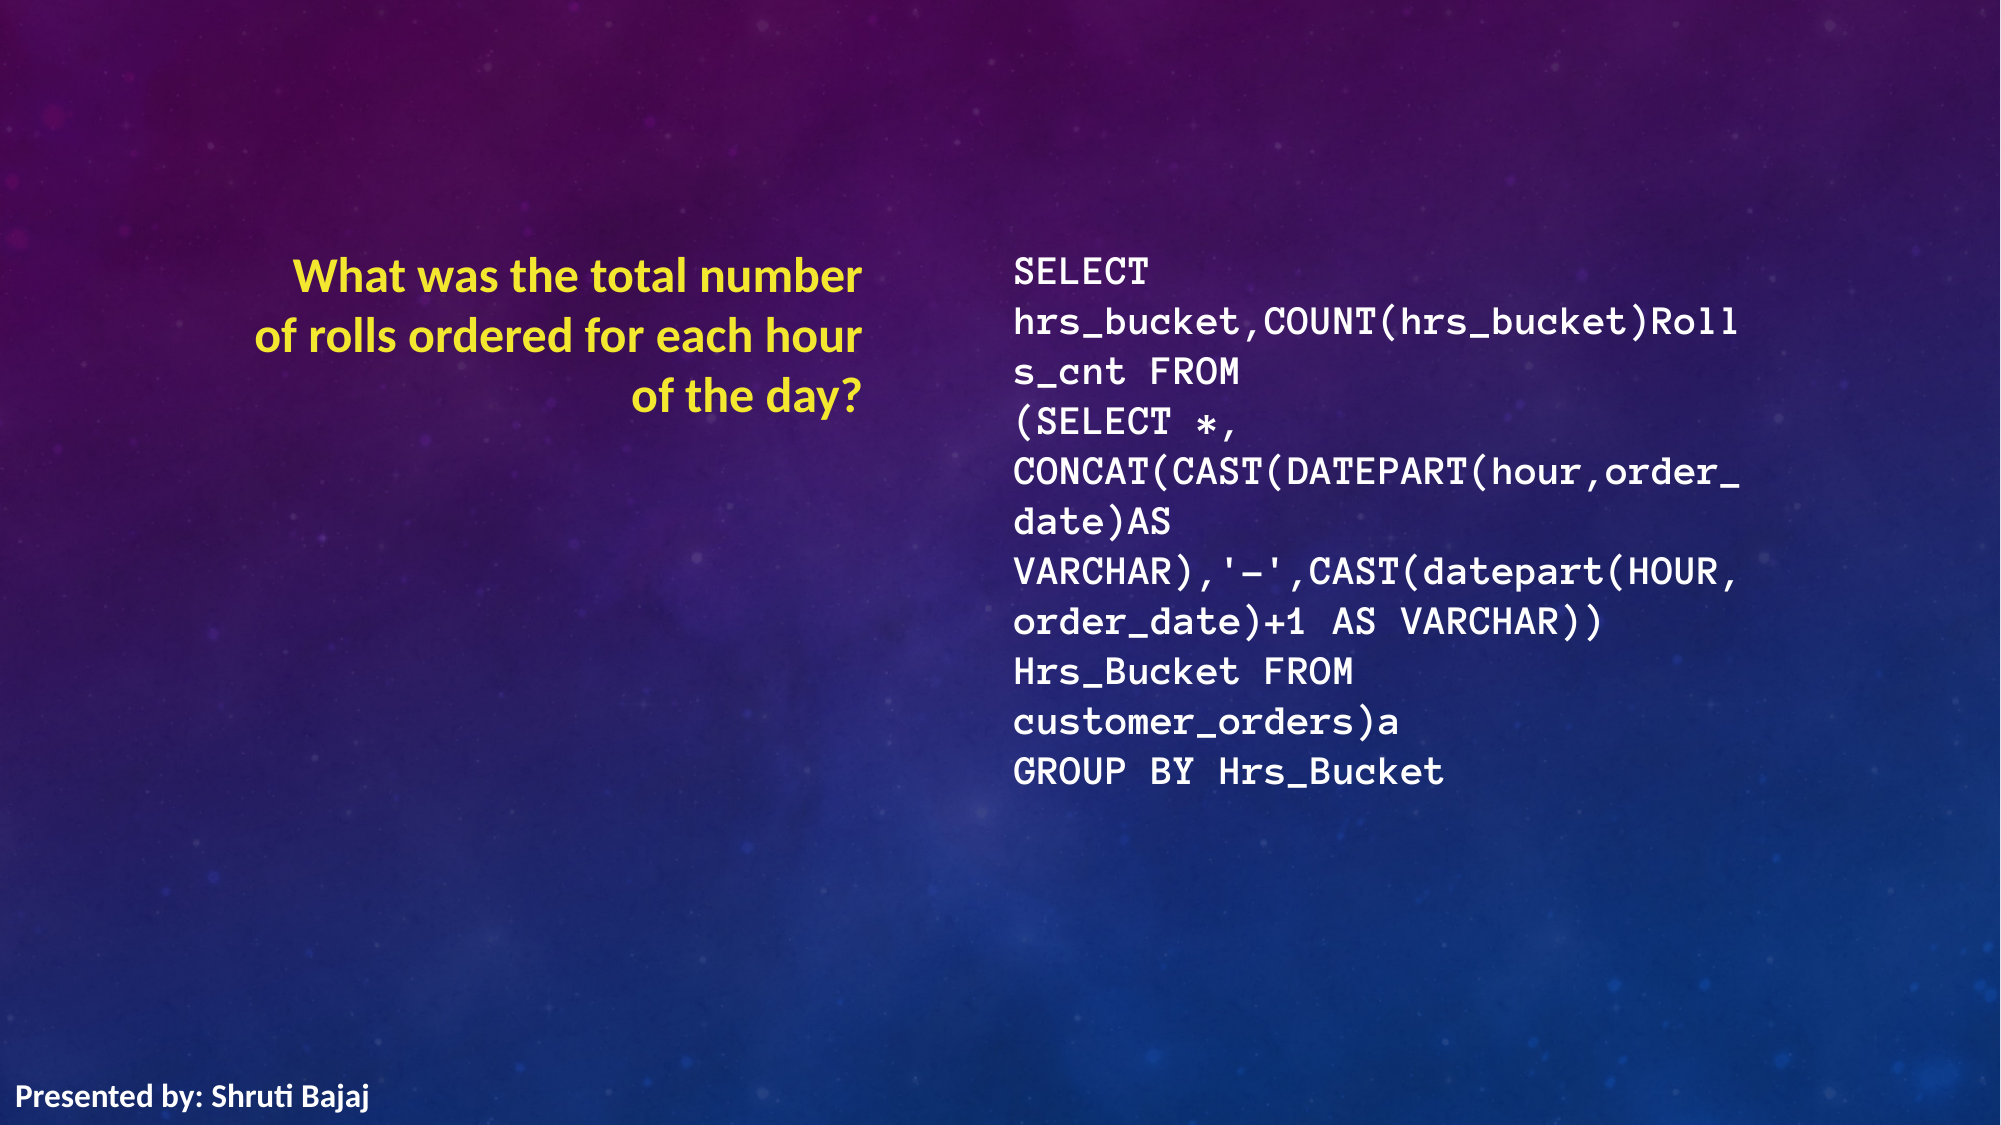

# What was the total number of rolls ordered for each hour of the day?

SELECT hrs_bucket,COUNT(hrs_bucket)Rolls_cnt FROM
(SELECT *,
CONCAT(CAST(DATEPART(hour,order_date)AS VARCHAR),'-',CAST(datepart(HOUR,order_date)+1 AS VARCHAR))    Hrs_Bucket FROM customer_orders)a
GROUP BY Hrs_Bucket

Presented by: Shruti Bajaj